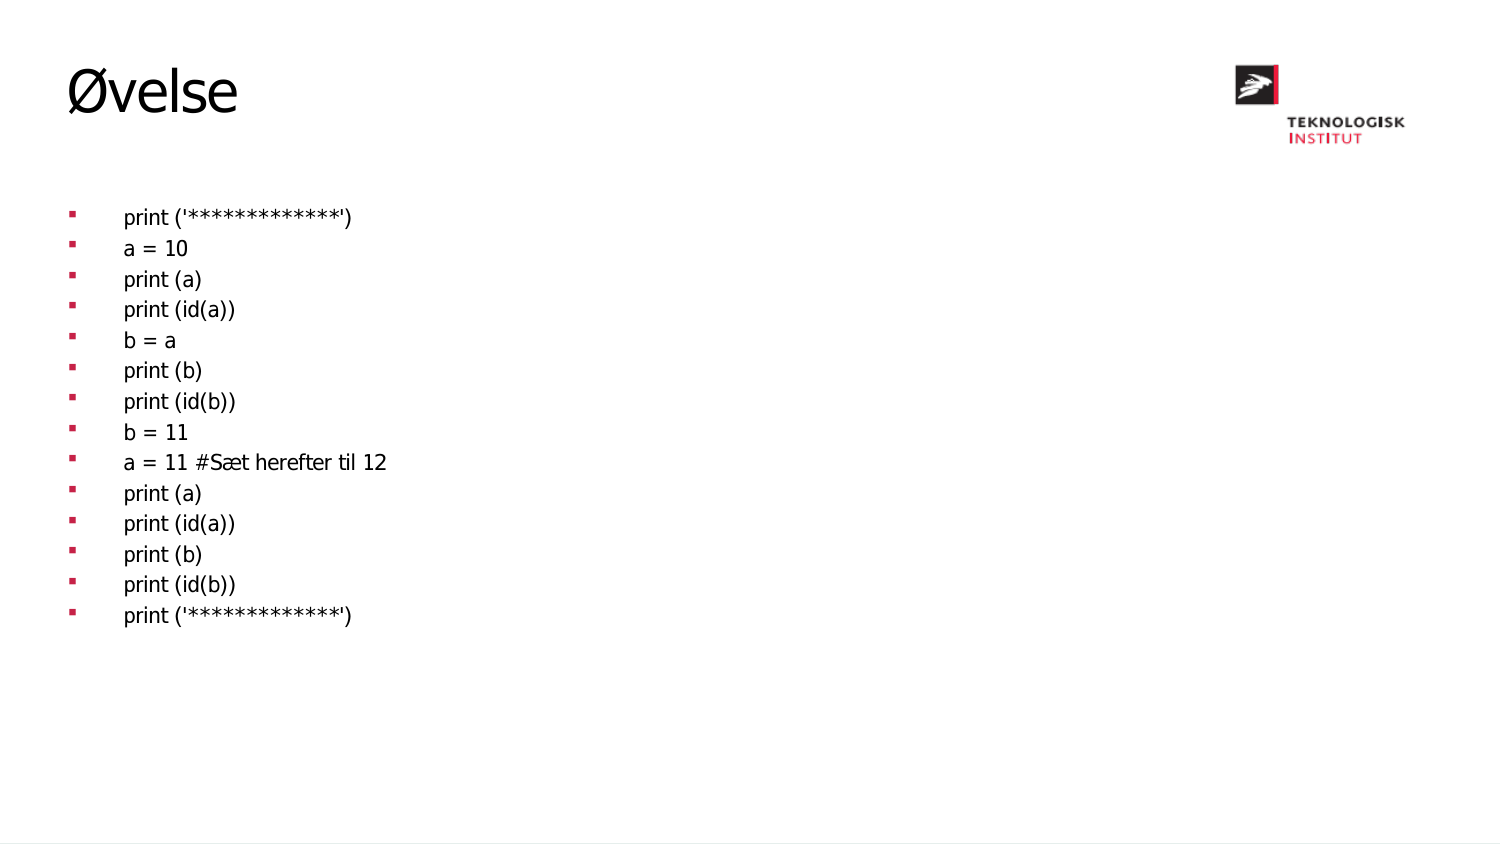

Øvelse
print ('*************')
a = 10
print (a)
print (id(a))
b = a
print (b)
print (id(b))
b = 11
a = 11 #Sæt herefter til 12
print (a)
print (id(a))
print (b)
print (id(b))
print ('*************')